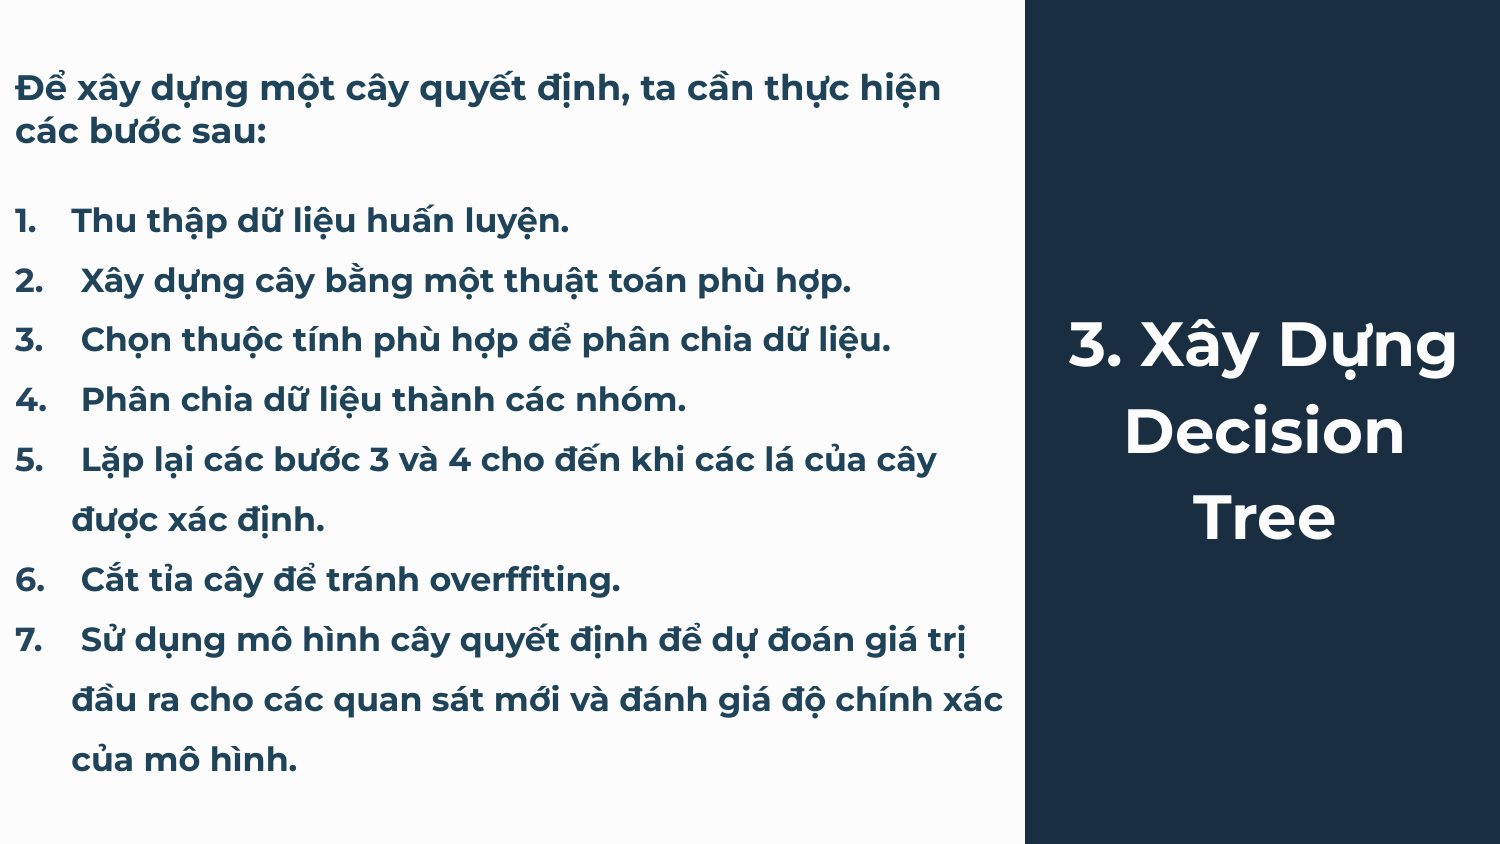

# 3. Xây Dựng Decision Tree
Để xây dựng một cây quyết định, ta cần thực hiện các bước sau:
Thu thập dữ liệu huấn luyện.
 Xây dựng cây bằng một thuật toán phù hợp.
 Chọn thuộc tính phù hợp để phân chia dữ liệu.
 Phân chia dữ liệu thành các nhóm.
 Lặp lại các bước 3 và 4 cho đến khi các lá của cây được xác định.
 Cắt tỉa cây để tránh overffiting.
 Sử dụng mô hình cây quyết định để dự đoán giá trị đầu ra cho các quan sát mới và đánh giá độ chính xác của mô hình.